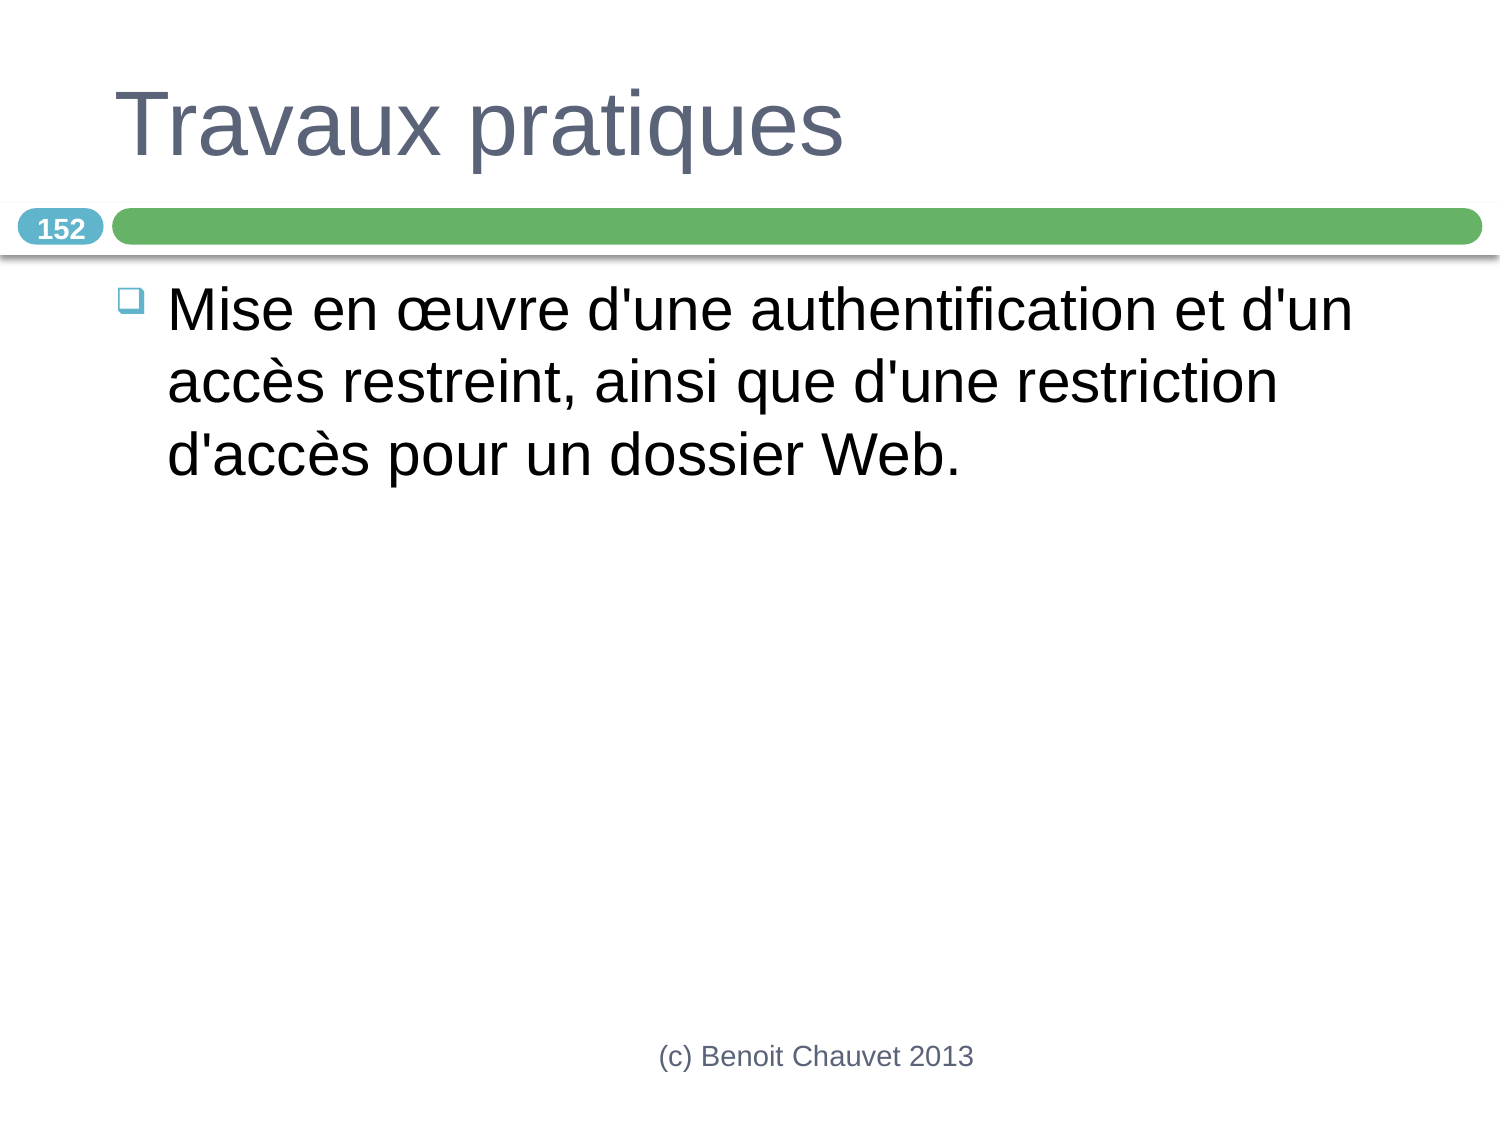

# Travaux pratiques
152
Mise en œuvre d'une authentification et d'un accès restreint, ainsi que d'une restriction d'accès pour un dossier Web.
(c) Benoit Chauvet 2013